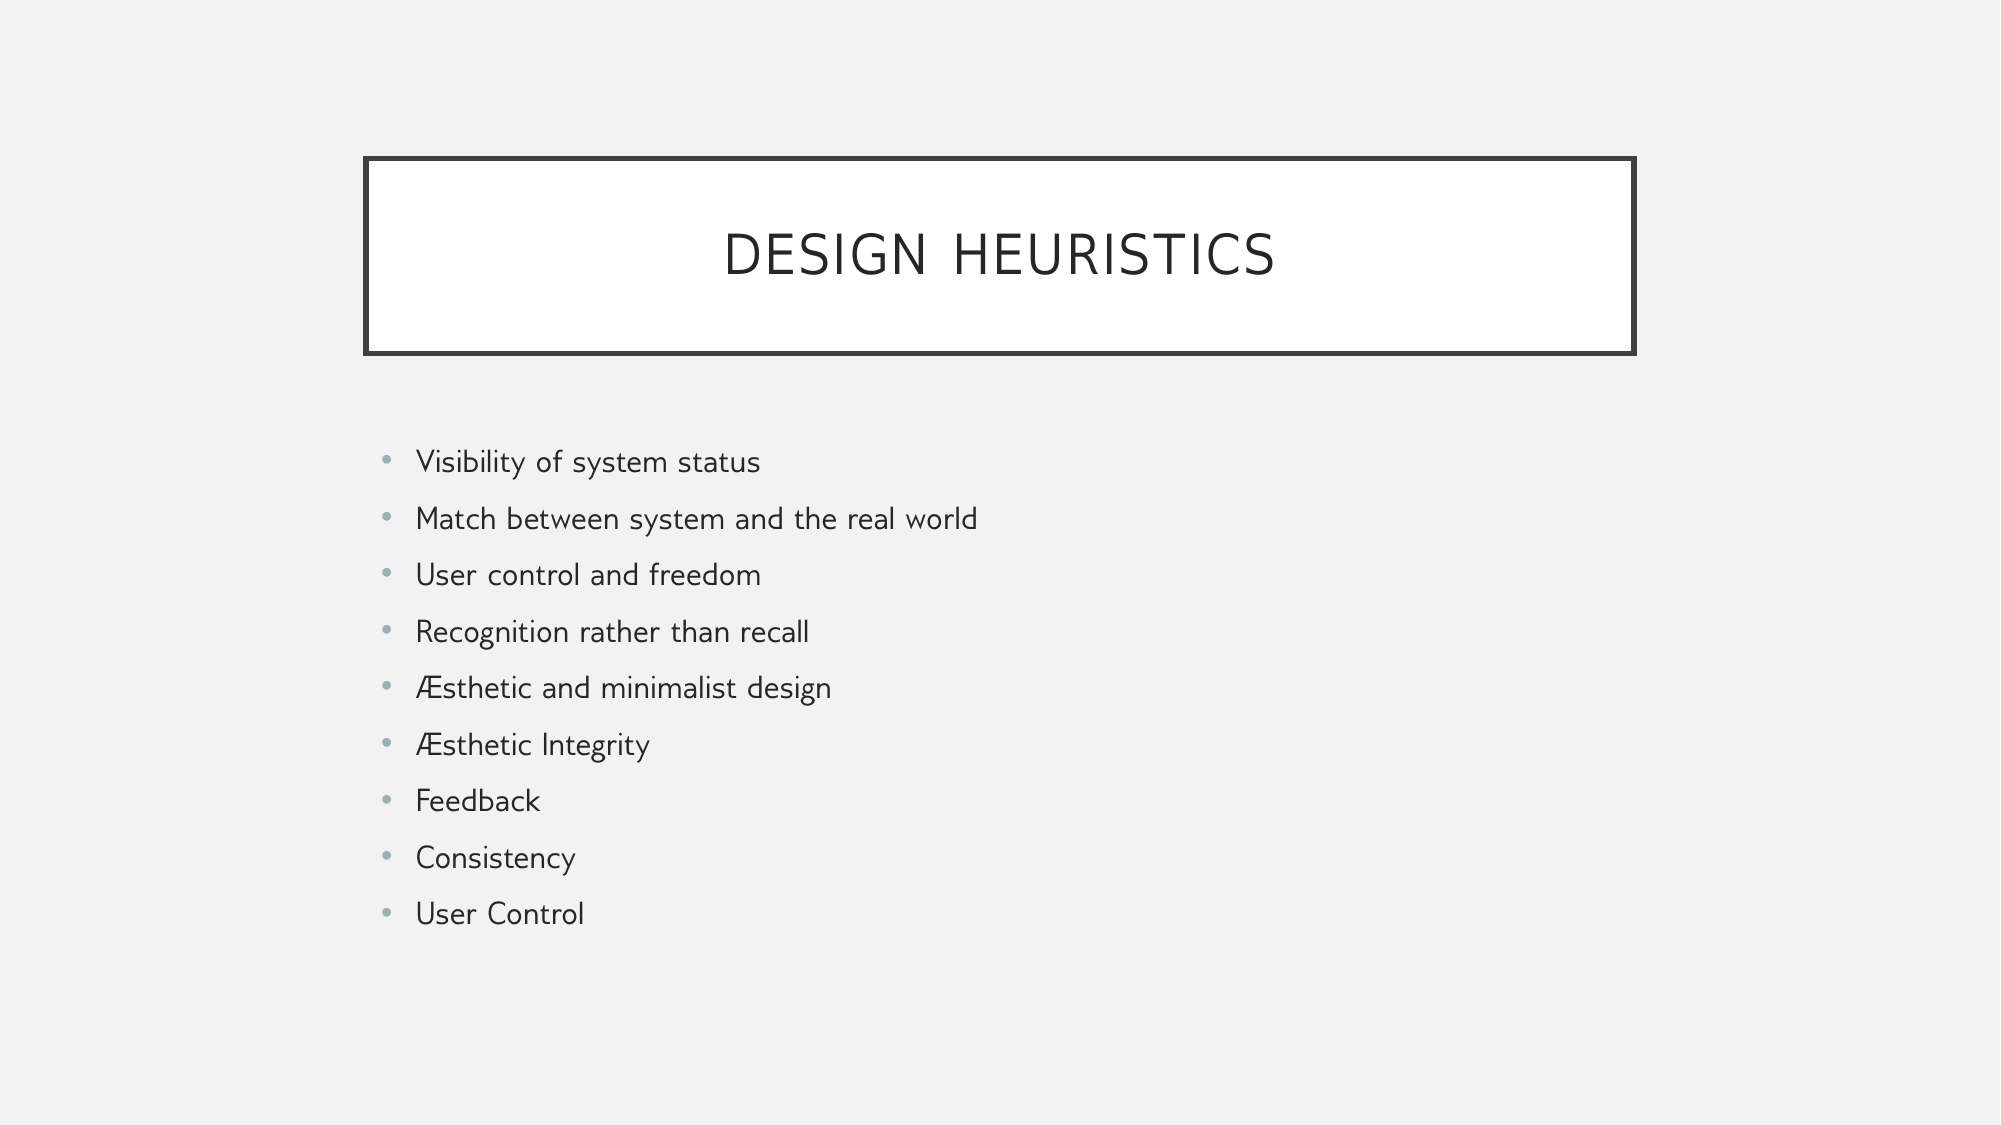

# Design heuristics
Visibility of system status
Match between system and the real world
User control and freedom
Recognition rather than recall
Aesthetic and minimalist design
Aesthetic Integrity
Feedback
Consistency
User Control